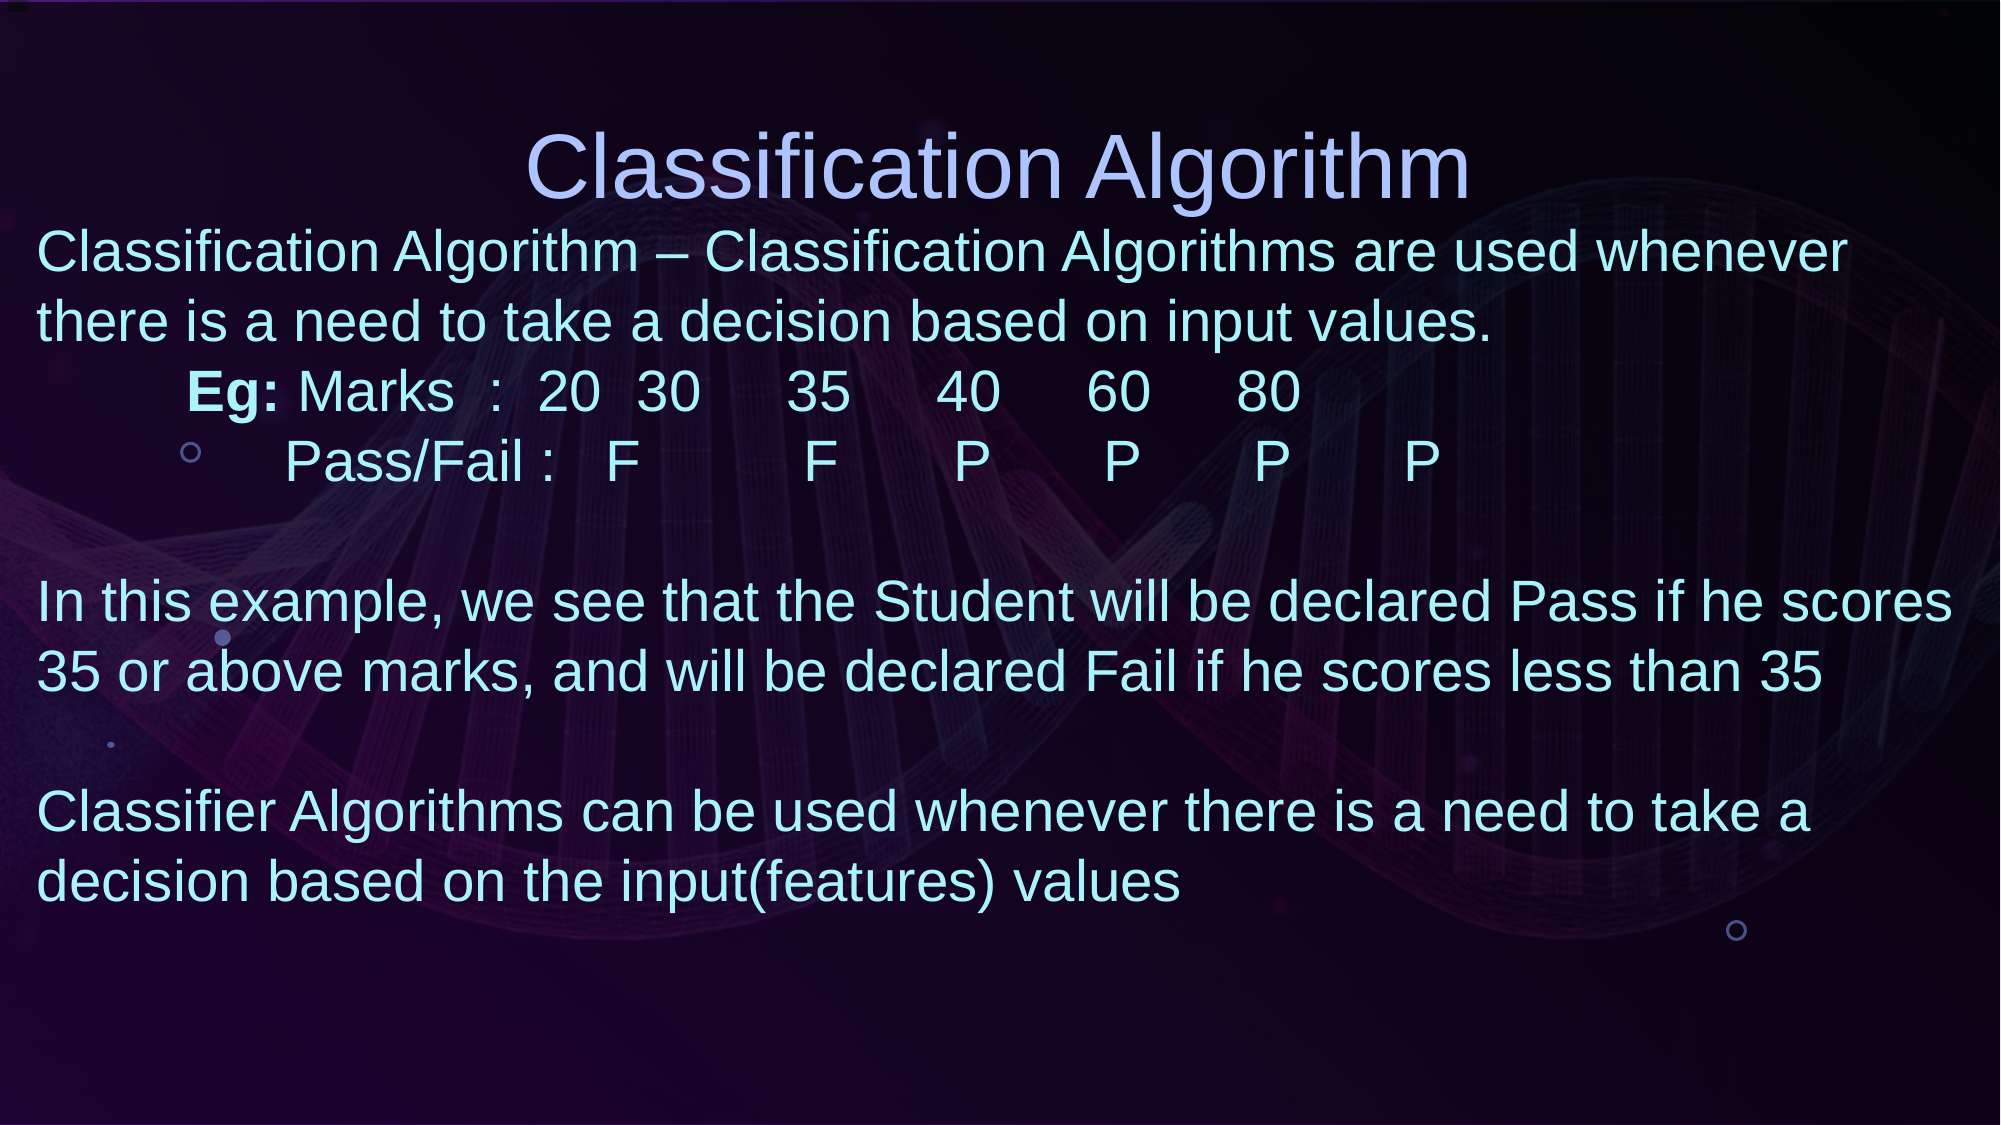

# Classification Algorithm
Classification Algorithm – Classification Algorithms are used whenever there is a need to take a decision based on input values.
	Eg: Marks  :  20	30	35	40	60	80
	      Pass/Fail :   F	 F	 P	 P	 P	 P

In this example, we see that the Student will be declared Pass if he scores 35 or above marks, and will be declared Fail if he scores less than 35

Classifier Algorithms can be used whenever there is a need to take a decision based on the input(features) values